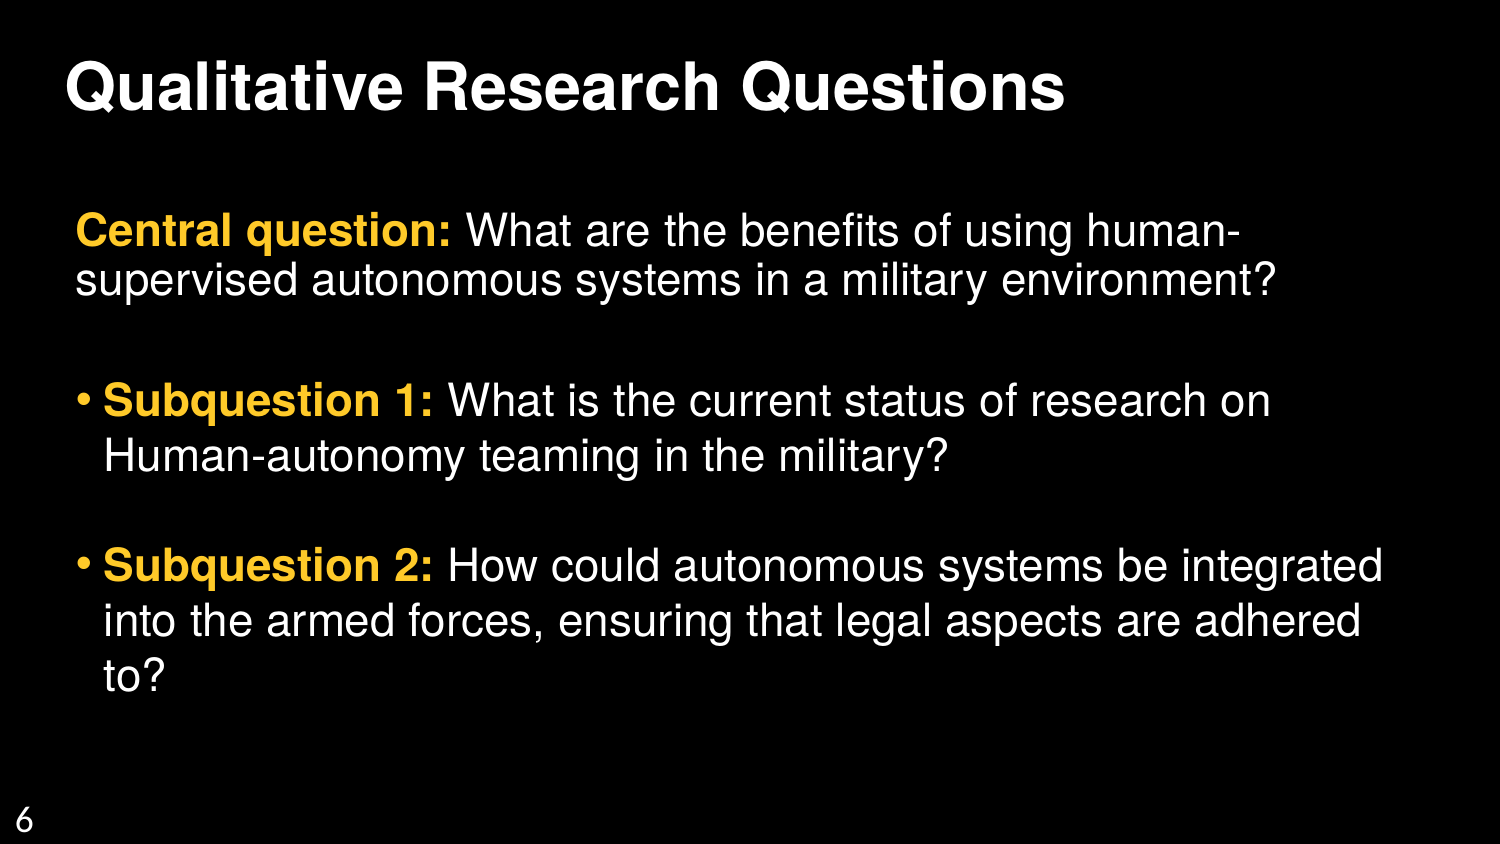

Qualitative Research Questions
Central question: What are the benefits of using human-supervised autonomous systems in a military environment?

Subquestion 1: What is the current status of research on Human-autonomy teaming in the military?

Subquestion 2: How could autonomous systems be integrated into the armed forces, ensuring that legal aspects are adhered to?

6